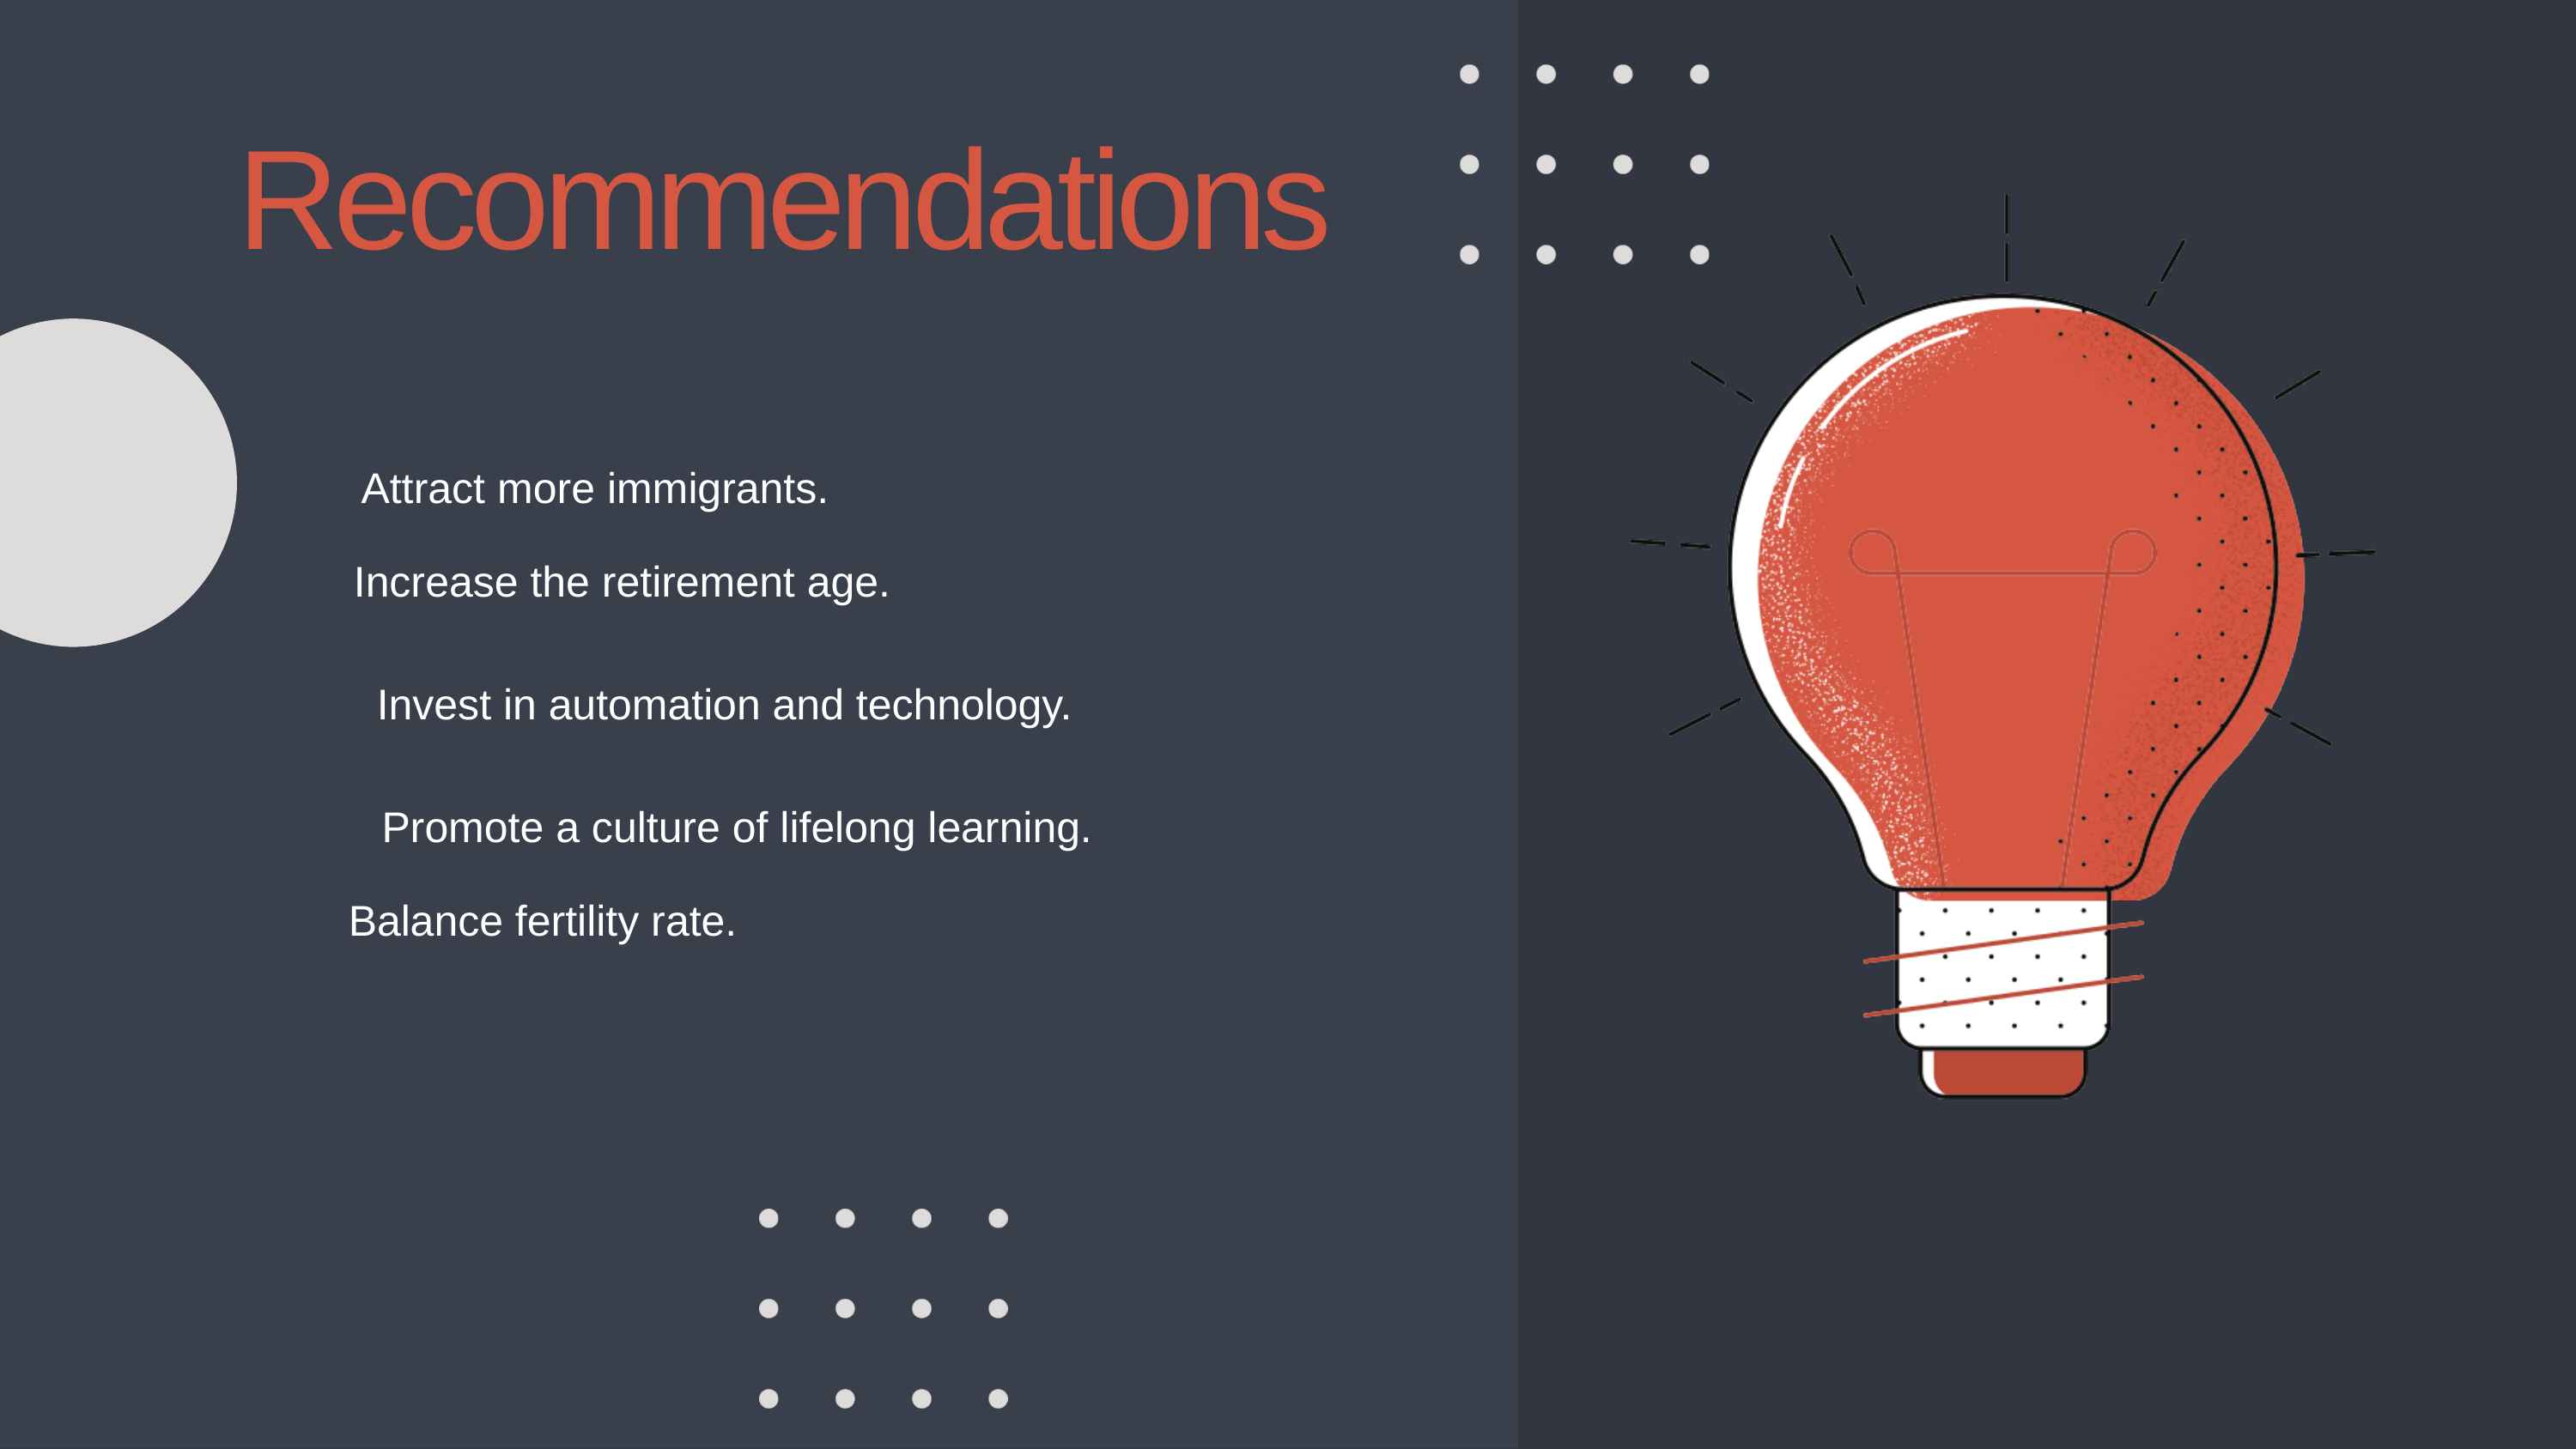

Recommendations

Attract more immigrants.
Increase the retirement age.
Invest in automation and technology.
Promote a culture of lifelong learning.
Balance fertility rate.